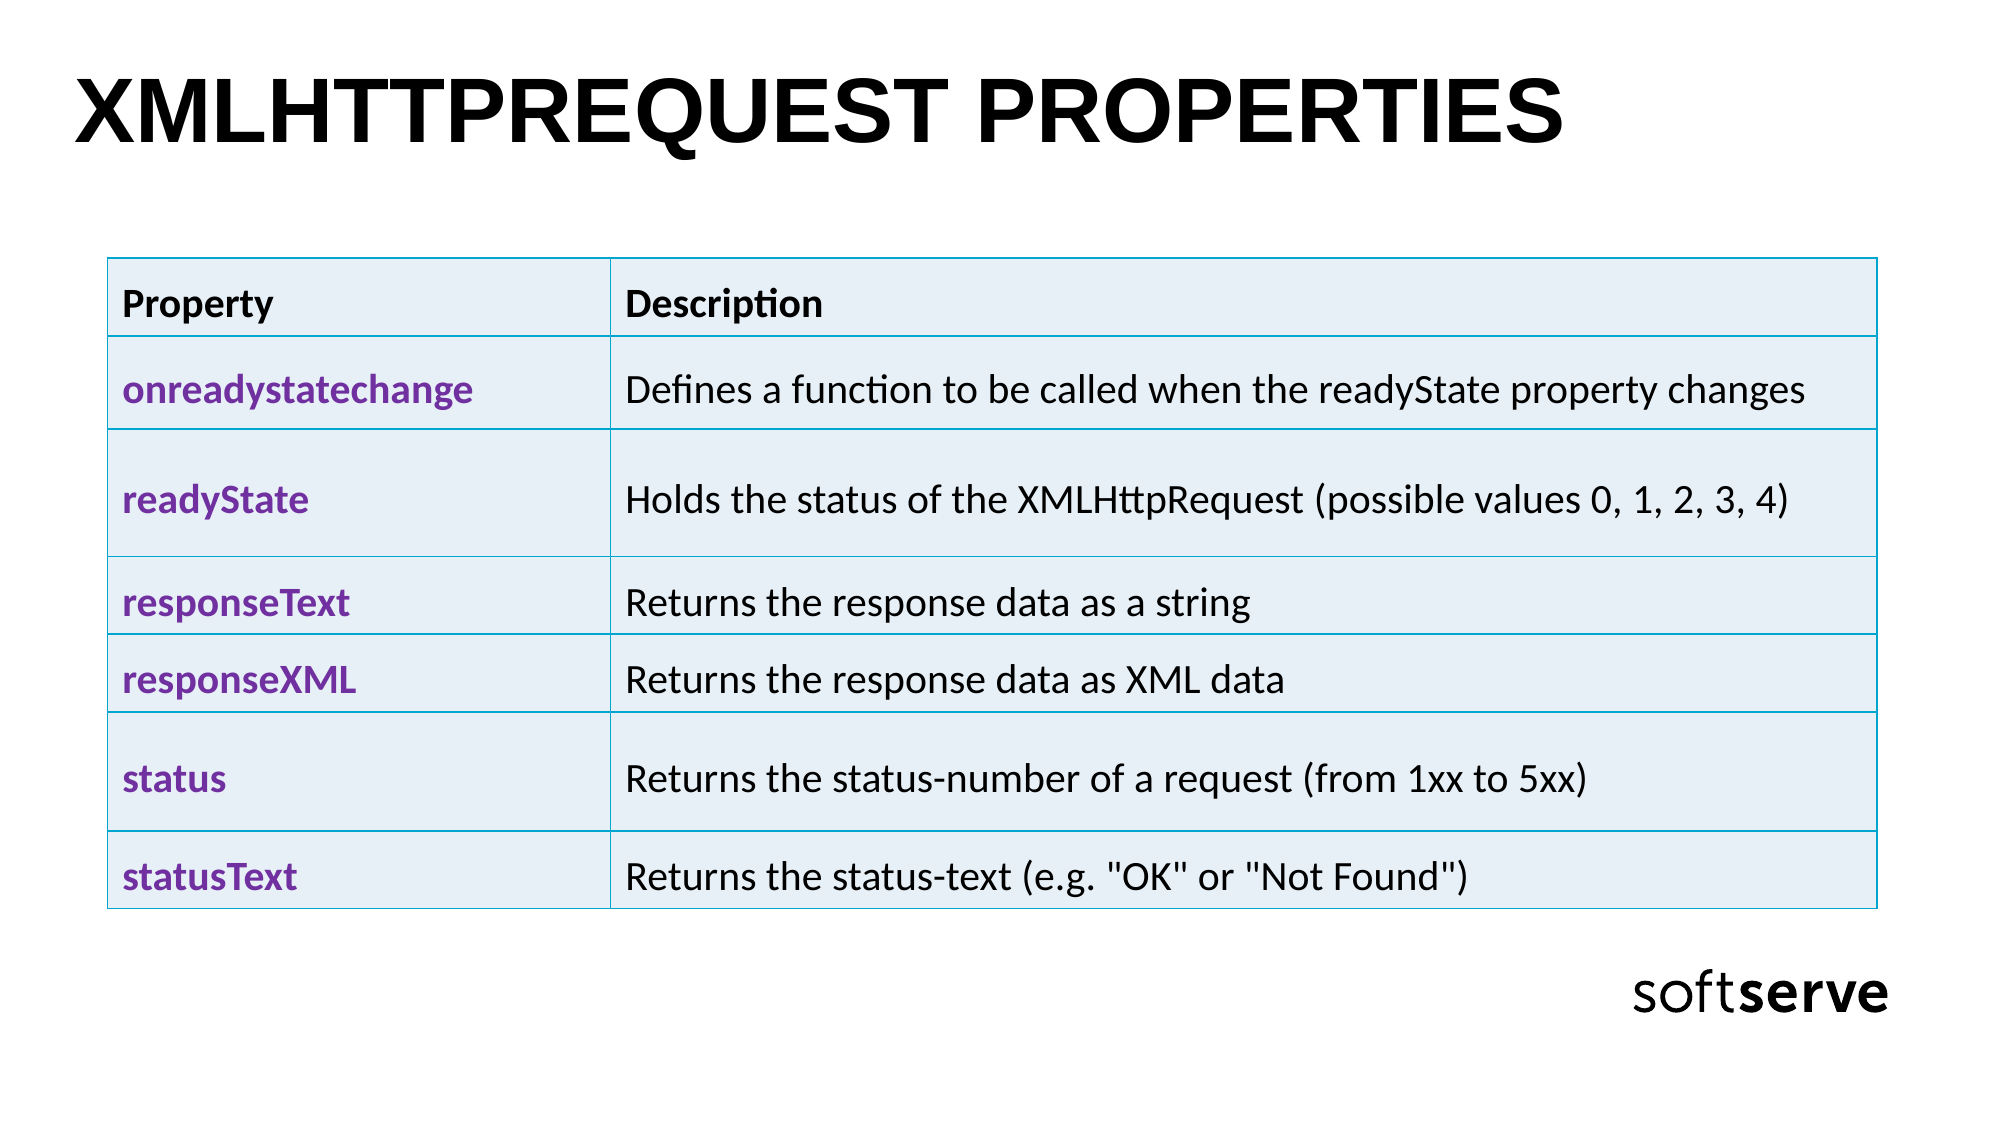

# XMLHTTPREQUEST PROPERTIES
| Property | Description |
| --- | --- |
| onreadystatechange | Defines a function to be called when the readyState property changes |
| readyState | Holds the status of the XMLHttpRequest (possible values 0, 1, 2, 3, 4) |
| responseText | Returns the response data as a string |
| responseXML | Returns the response data as XML data |
| status | Returns the status-number of a request (from 1xx to 5xx) |
| statusText | Returns the status-text (e.g. "OK" or "Not Found") |